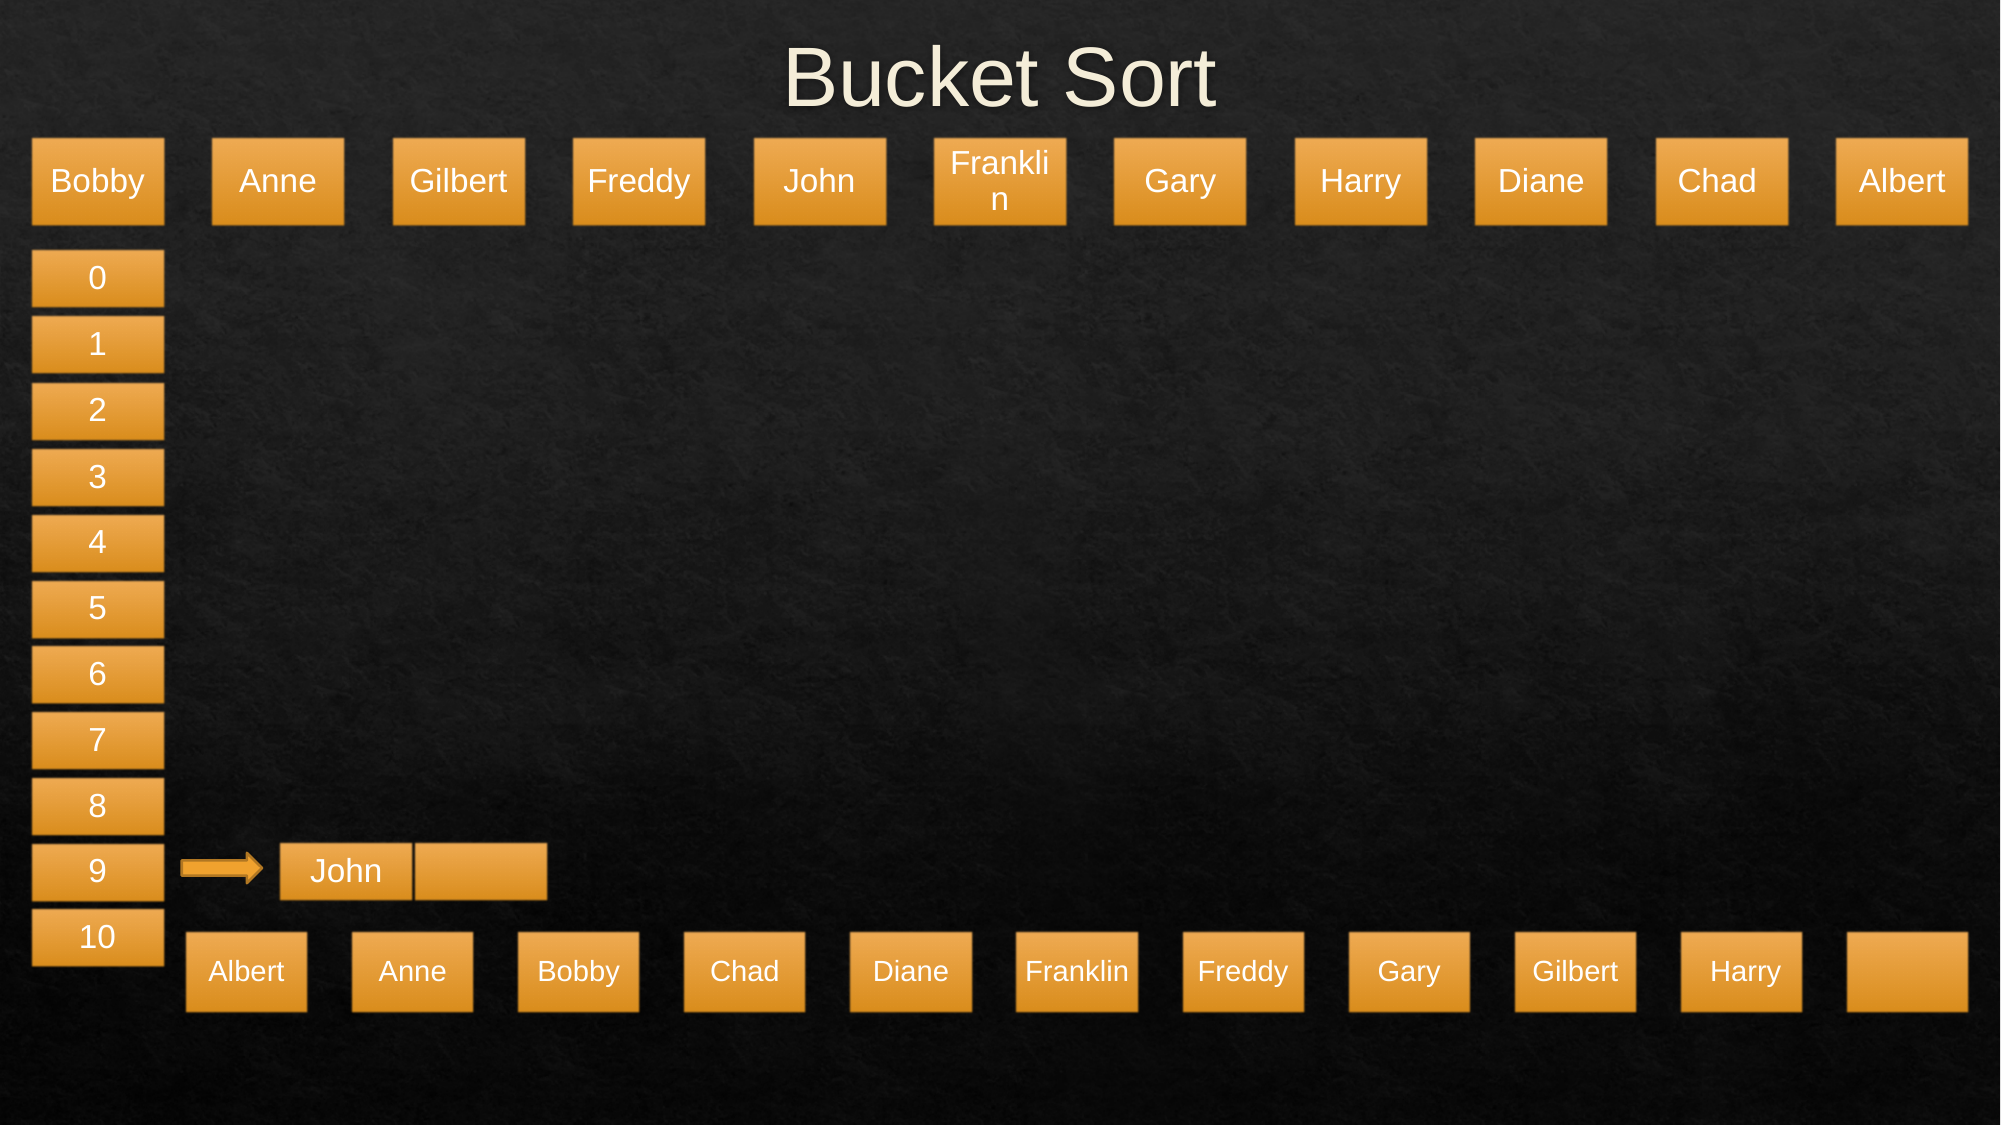

# Bucket Sort
Bobby
Anne
Gilbert
Freddy
John
Franklin
Gary
Harry
Diane
Chad
Albert

0

1

2

3

4
5

6

7

8

John

9

Albert
Anne
Bobby
Chad
Diane
Franklin
Freddy
Gary
Gilbert
 Harry

10